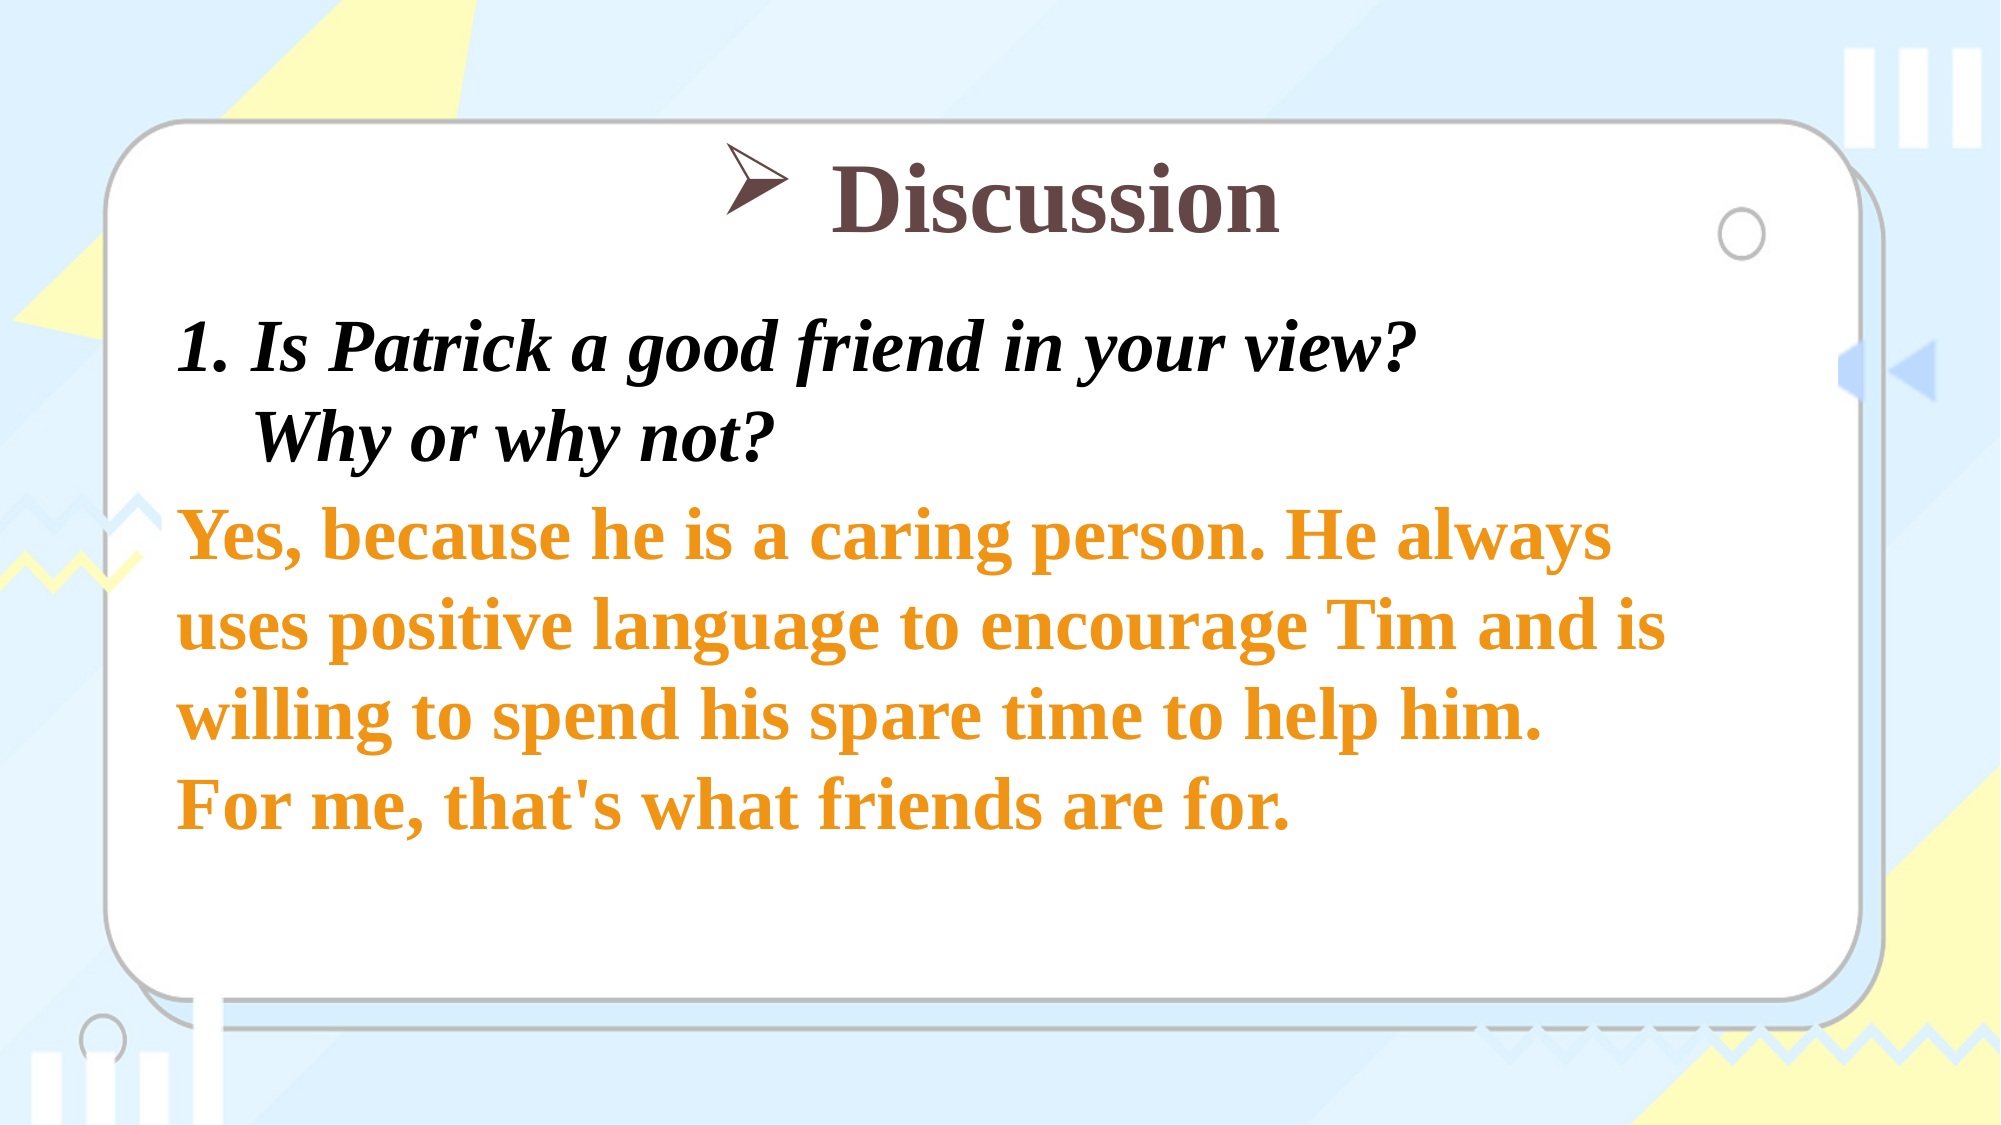

Discussion
1. Is Patrick a good friend in your view?
    Why or why not?

Yes, because he is a caring person. He always uses positive language to encourage Tim and is willing to spend his spare time to help him.
For me, that's what friends are for.